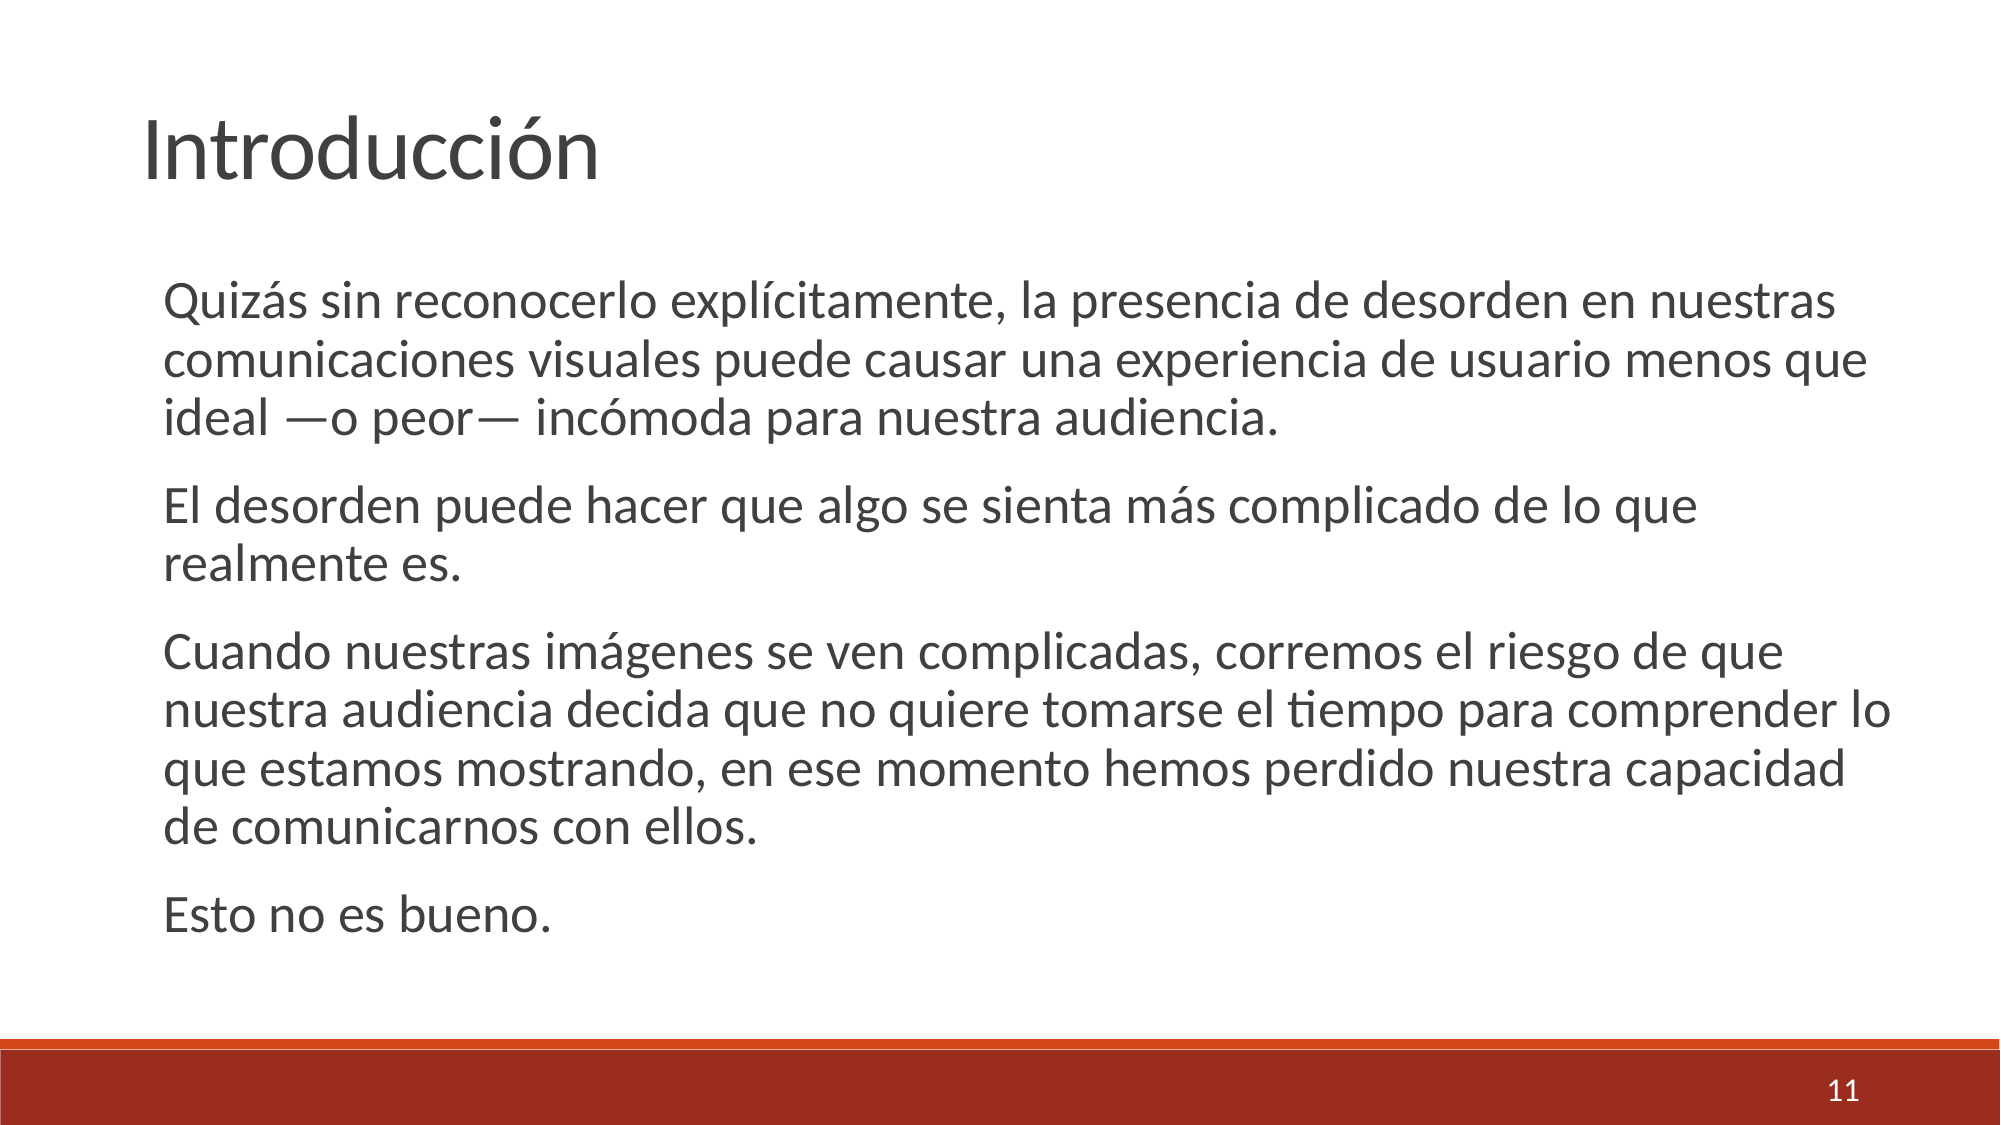

Introducción
Quizás sin reconocerlo explícitamente, la presencia de desorden en nuestras comunicaciones visuales puede causar una experiencia de usuario menos que ideal —o peor— incómoda para nuestra audiencia.
El desorden puede hacer que algo se sienta más complicado de lo que realmente es.
Cuando nuestras imágenes se ven complicadas, corremos el riesgo de que nuestra audiencia decida que no quiere tomarse el tiempo para comprender lo que estamos mostrando, en ese momento hemos perdido nuestra capacidad de comunicarnos con ellos.
Esto no es bueno.
11